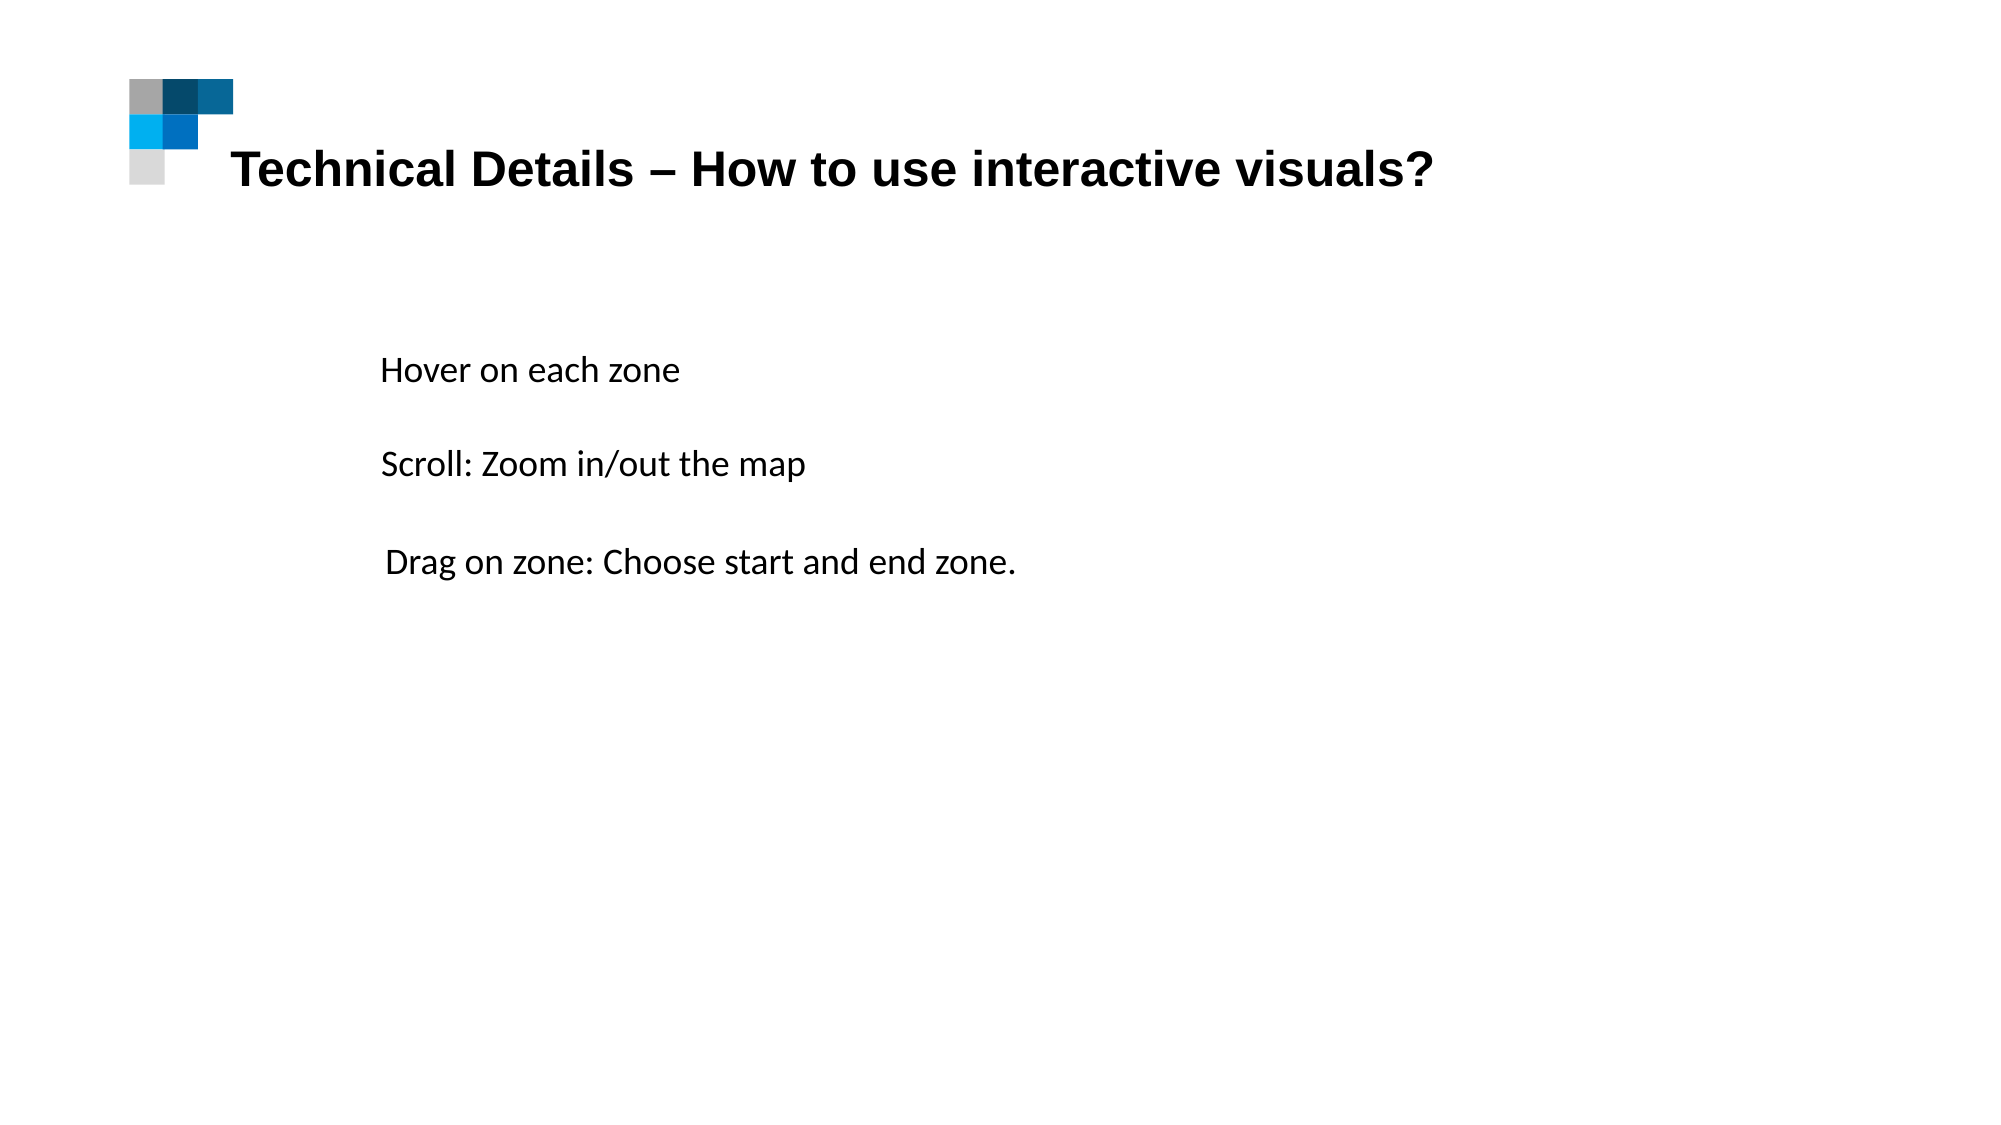

Technical Details – How to use interactive visuals?
Hover on each zone
Scroll: Zoom in/out the map
Drag on zone: Choose start and end zone.